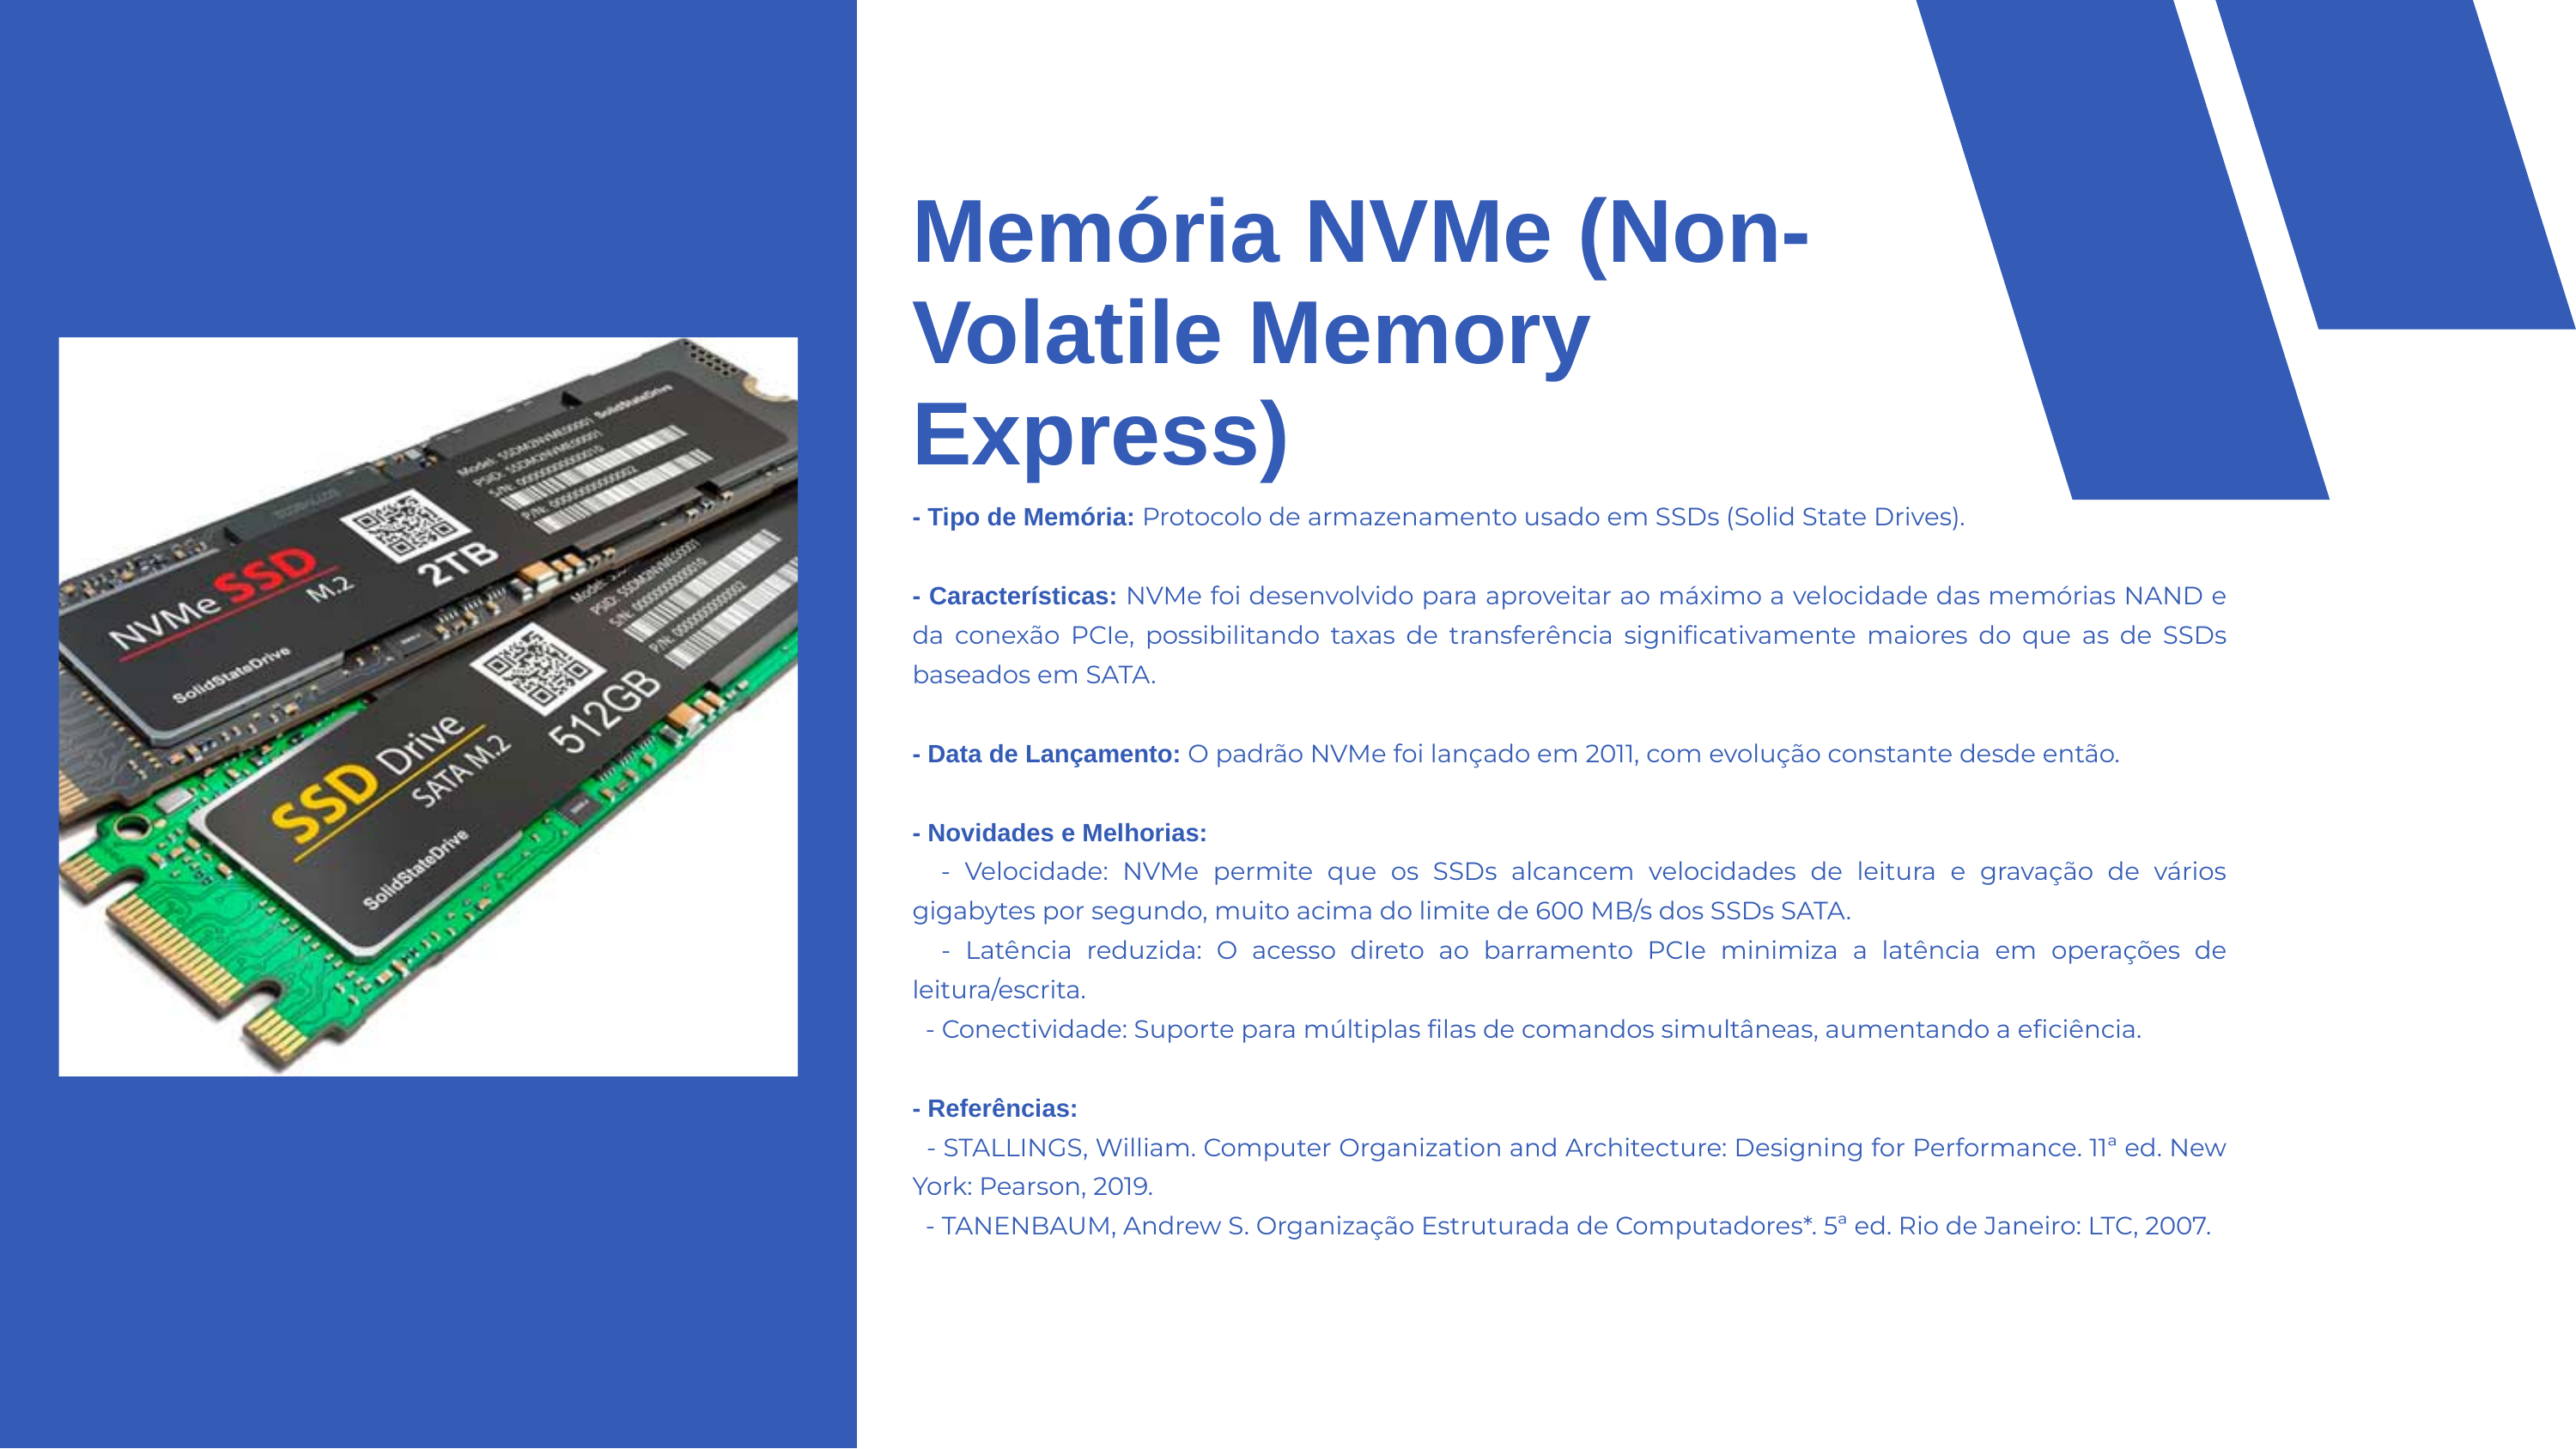

Memória NVMe (Non-Volatile Memory Express)

- Tipo de Memória: Protocolo de armazenamento usado em SSDs (Solid State Drives).

- Características: NVMe foi desenvolvido para aproveitar ao máximo a velocidade das memórias NAND e da conexão PCIe, possibilitando taxas de transferência significativamente maiores do que as de SSDs baseados em SATA.

- Data de Lançamento: O padrão NVMe foi lançado em 2011, com evolução constante desde então.

- Novidades e Melhorias:
  - Velocidade: NVMe permite que os SSDs alcancem velocidades de leitura e gravação de vários gigabytes por segundo, muito acima do limite de 600 MB/s dos SSDs SATA.
  - Latência reduzida: O acesso direto ao barramento PCIe minimiza a latência em operações de leitura/escrita.
  - Conectividade: Suporte para múltiplas filas de comandos simultâneas, aumentando a eficiência.

- Referências:
  - STALLINGS, William. Computer Organization and Architecture: Designing for Performance. 11ª ed. New York: Pearson, 2019.
  - TANENBAUM, Andrew S. Organização Estruturada de Computadores*. 5ª ed. Rio de Janeiro: LTC, 2007.